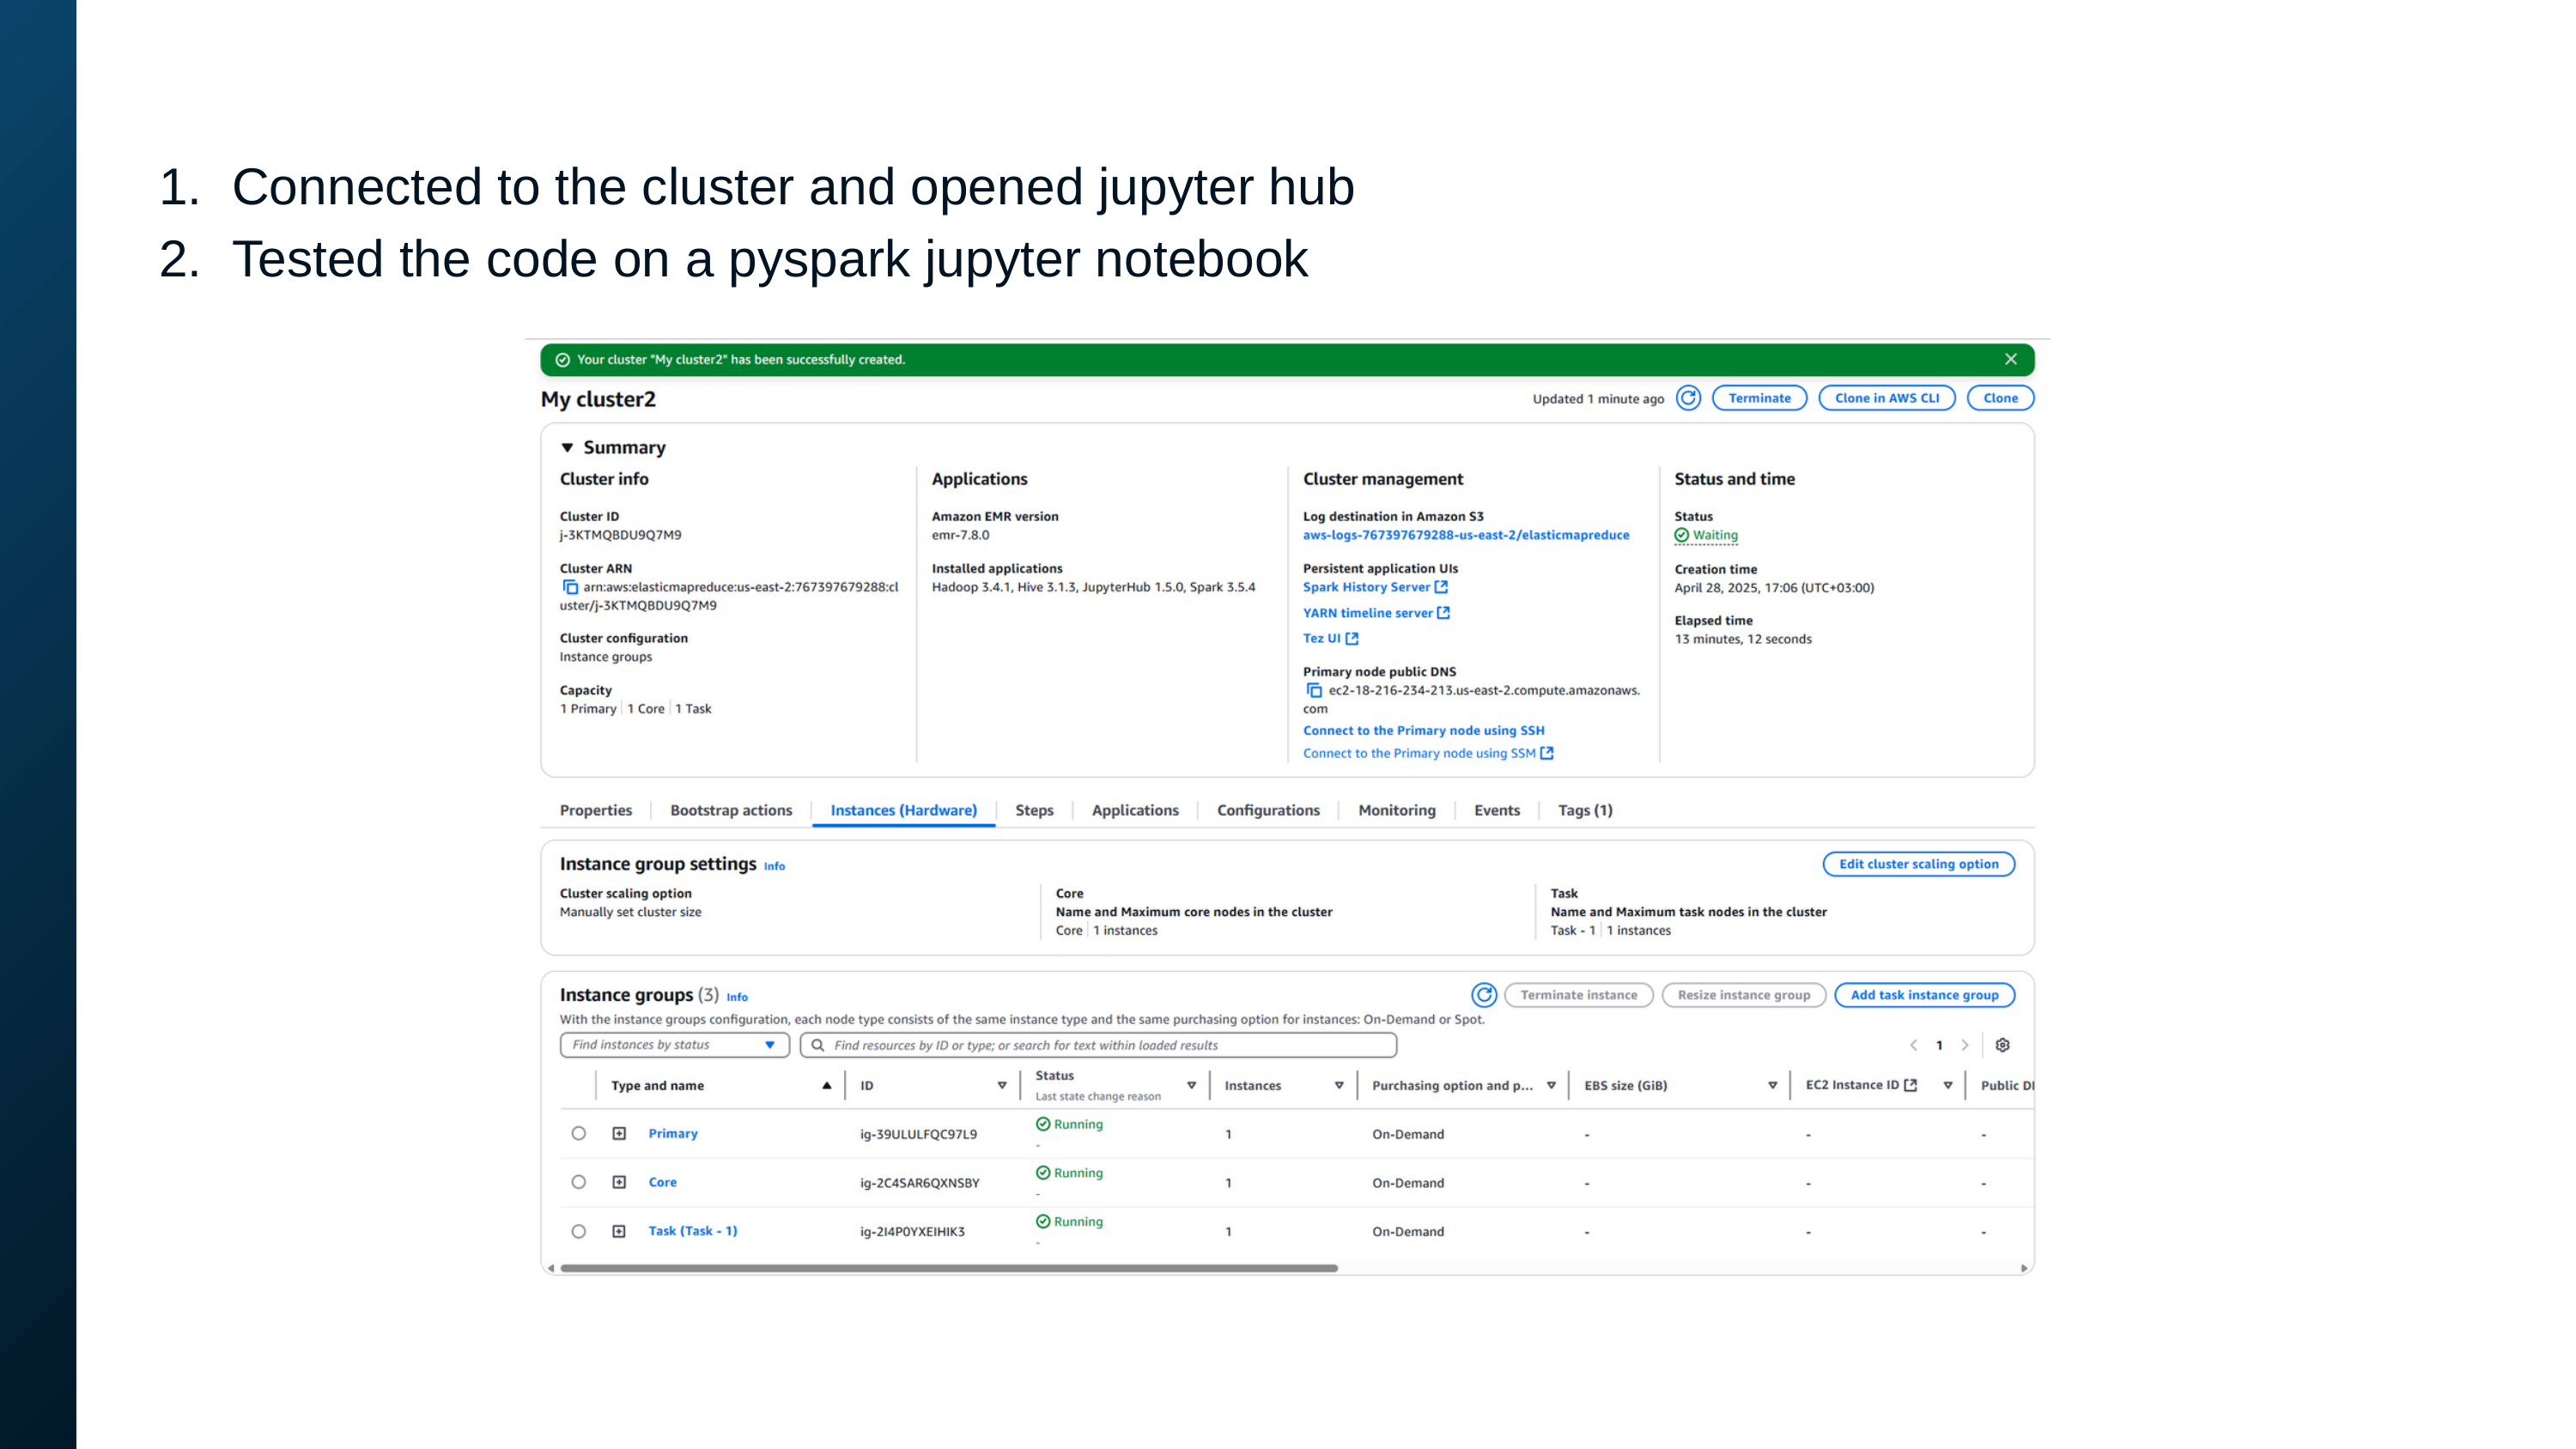

Connected to the cluster and opened jupyter hub
  Tested the code on a pyspark jupyter notebook